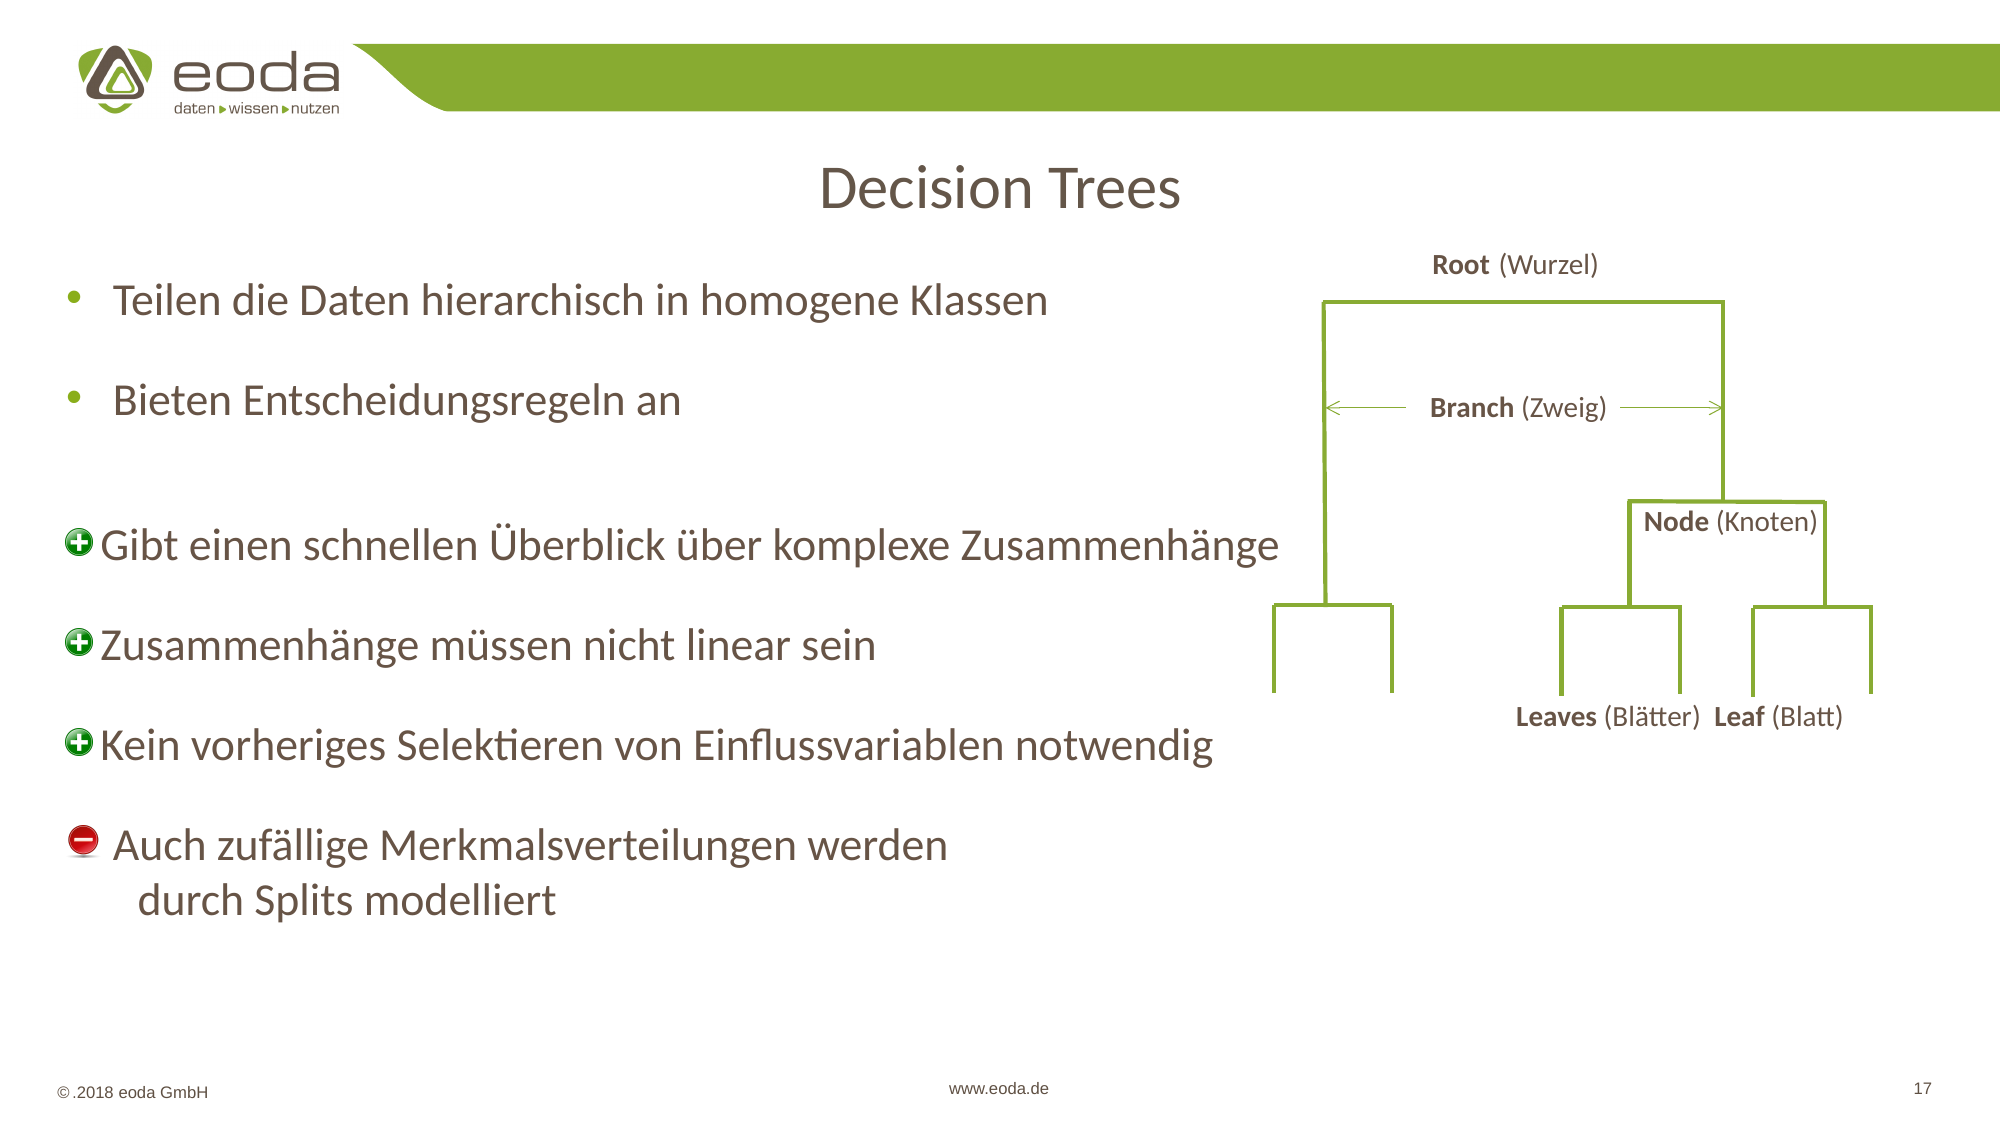

Decision Trees
Root (Wurzel)
Teilen die Daten hierarchisch in homogene Klassen

Bieten Entscheidungsregeln an

 Gibt einen schnellen Überblick über komplexe Zusammenhänge

 Zusammenhänge müssen nicht linear sein

 Kein vorheriges Selektieren von Einflussvariablen notwendig

Auch zufällige Merkmalsverteilungen werden
       durch Splits modelliert

Branch (Zweig)
Node (Knoten)
Leaves (Blätter)
Leaf (Blatt)